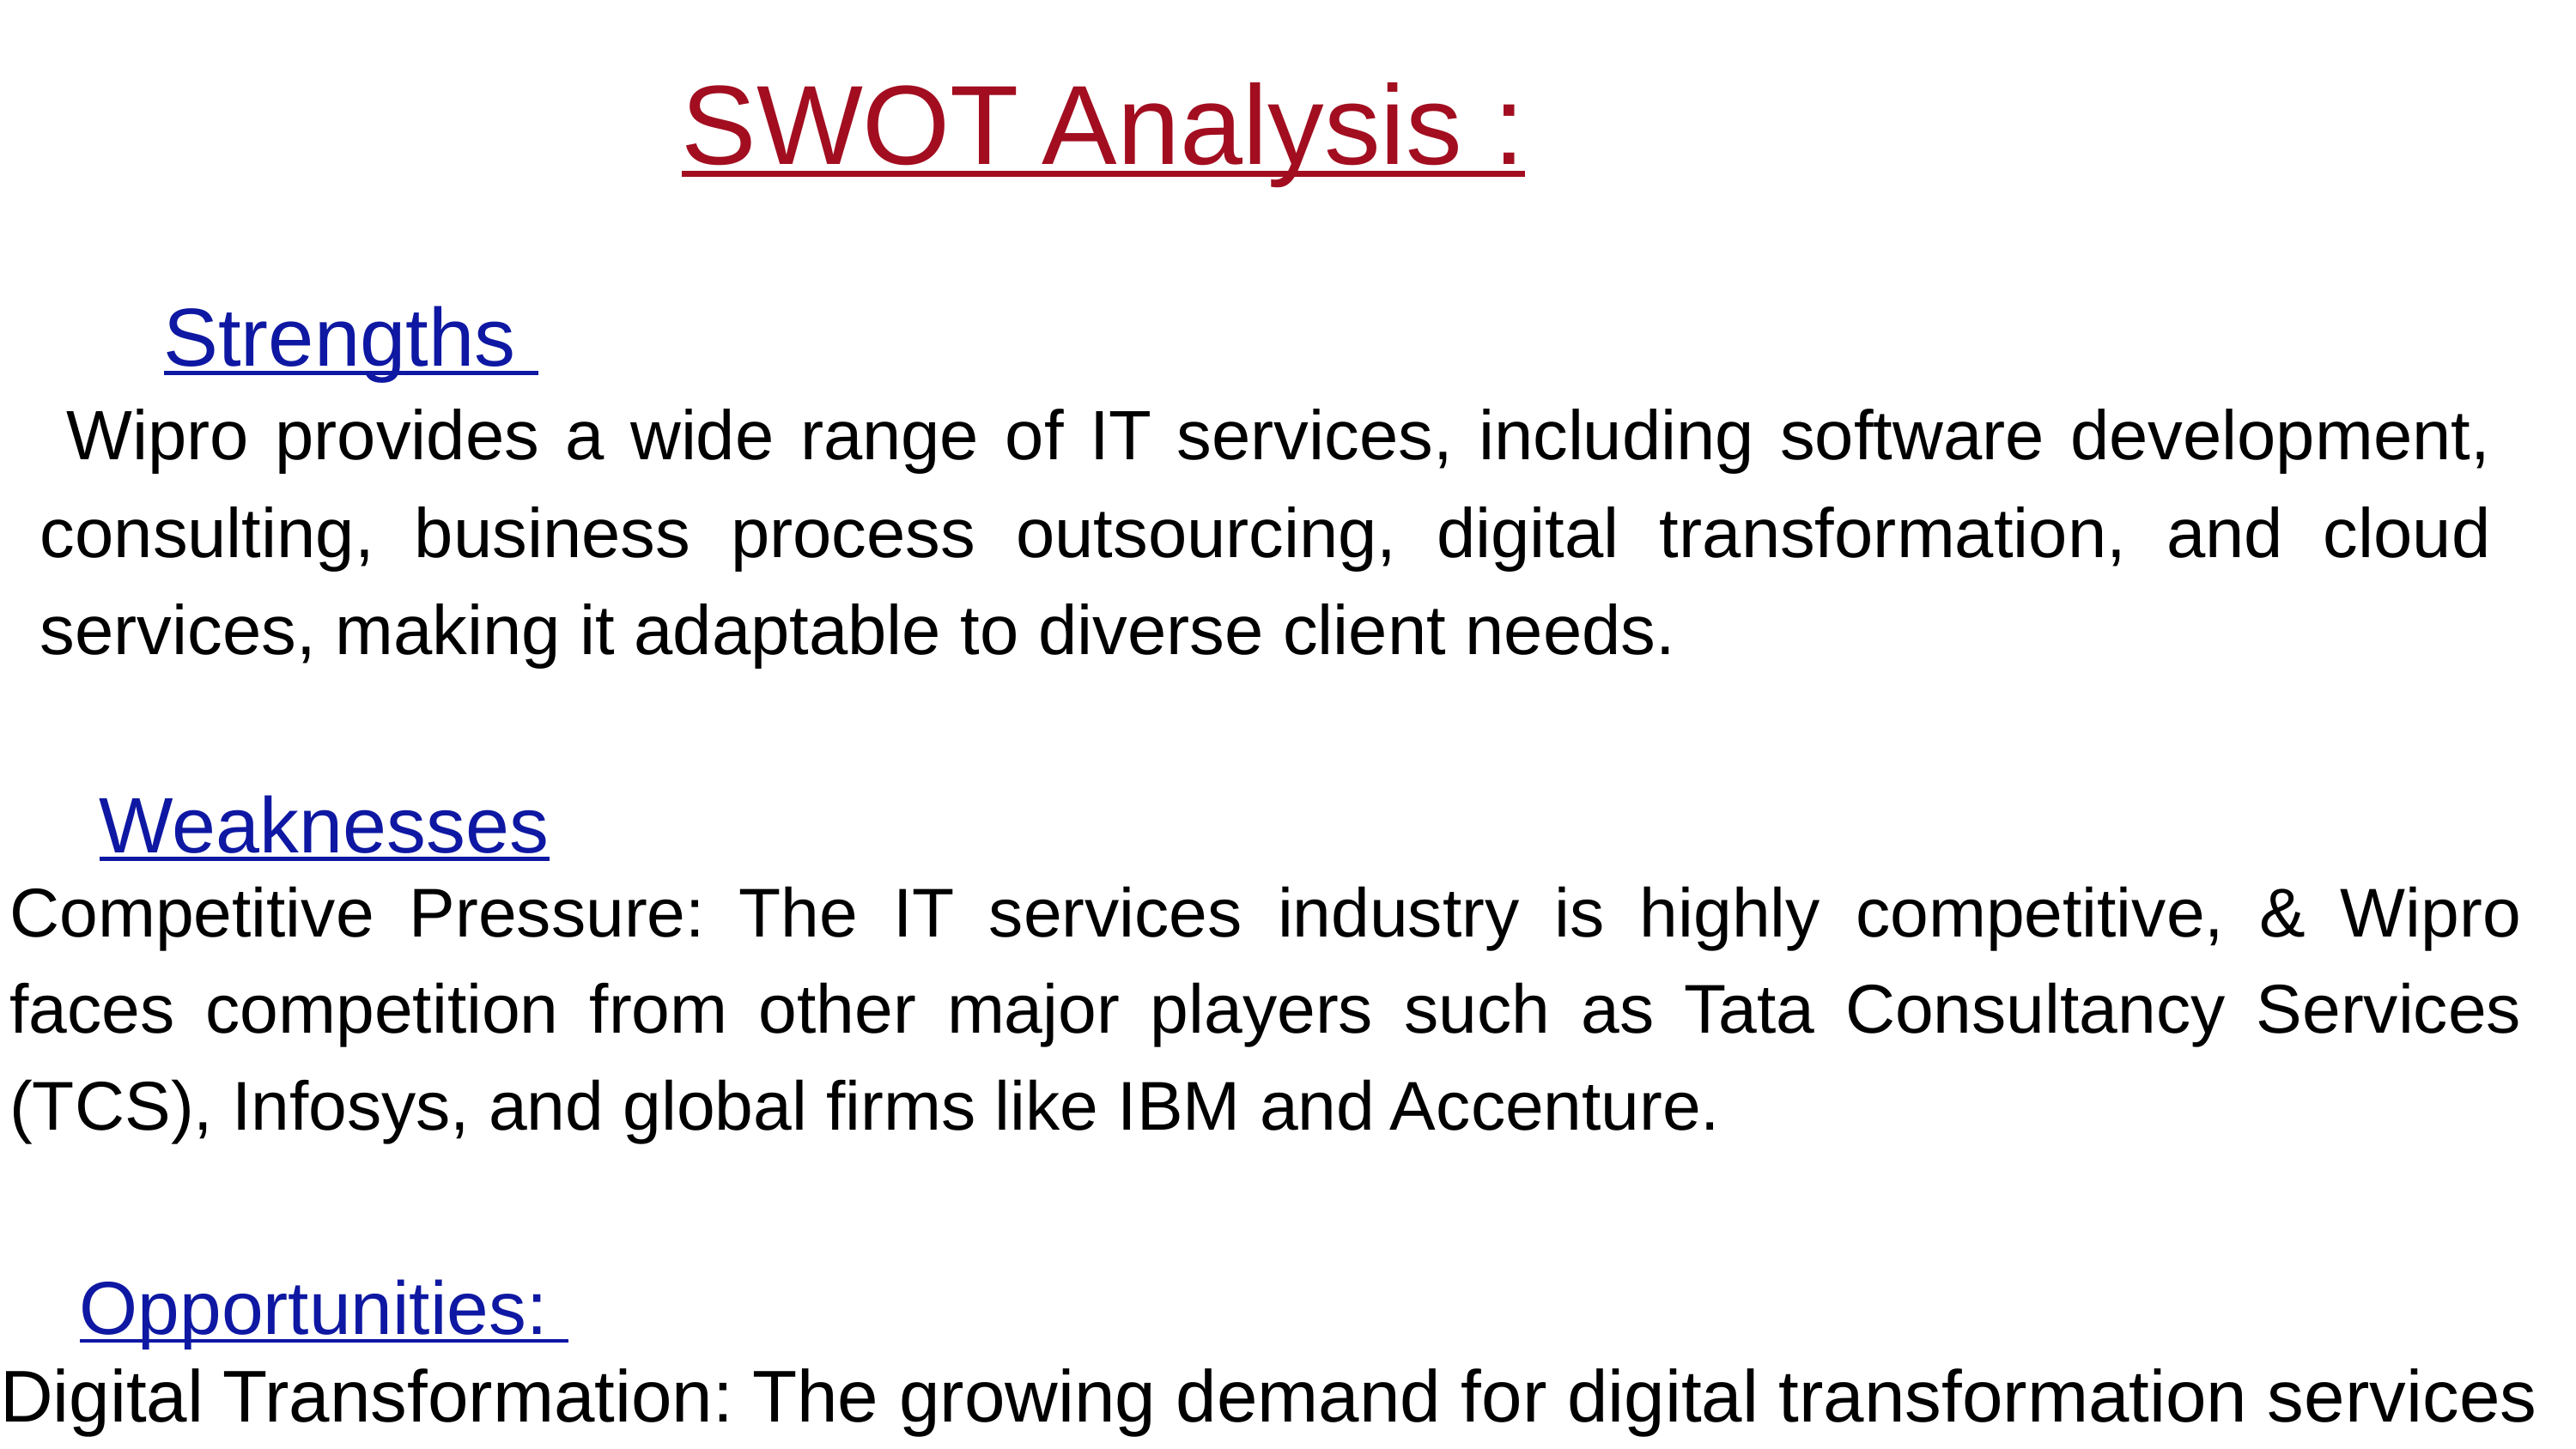

SWOT Analysis :
Strengths
 Wipro provides a wide range of IT services, including software development, consulting, business process outsourcing, digital transformation, and cloud services, making it adaptable to diverse client needs.
Weaknesses
Competitive Pressure: The IT services industry is highly competitive, & Wipro faces competition from other major players such as Tata Consultancy Services (TCS), Infosys, and global firms like IBM and Accenture.
Opportunities:
Digital Transformation: The growing demand for digital transformation services